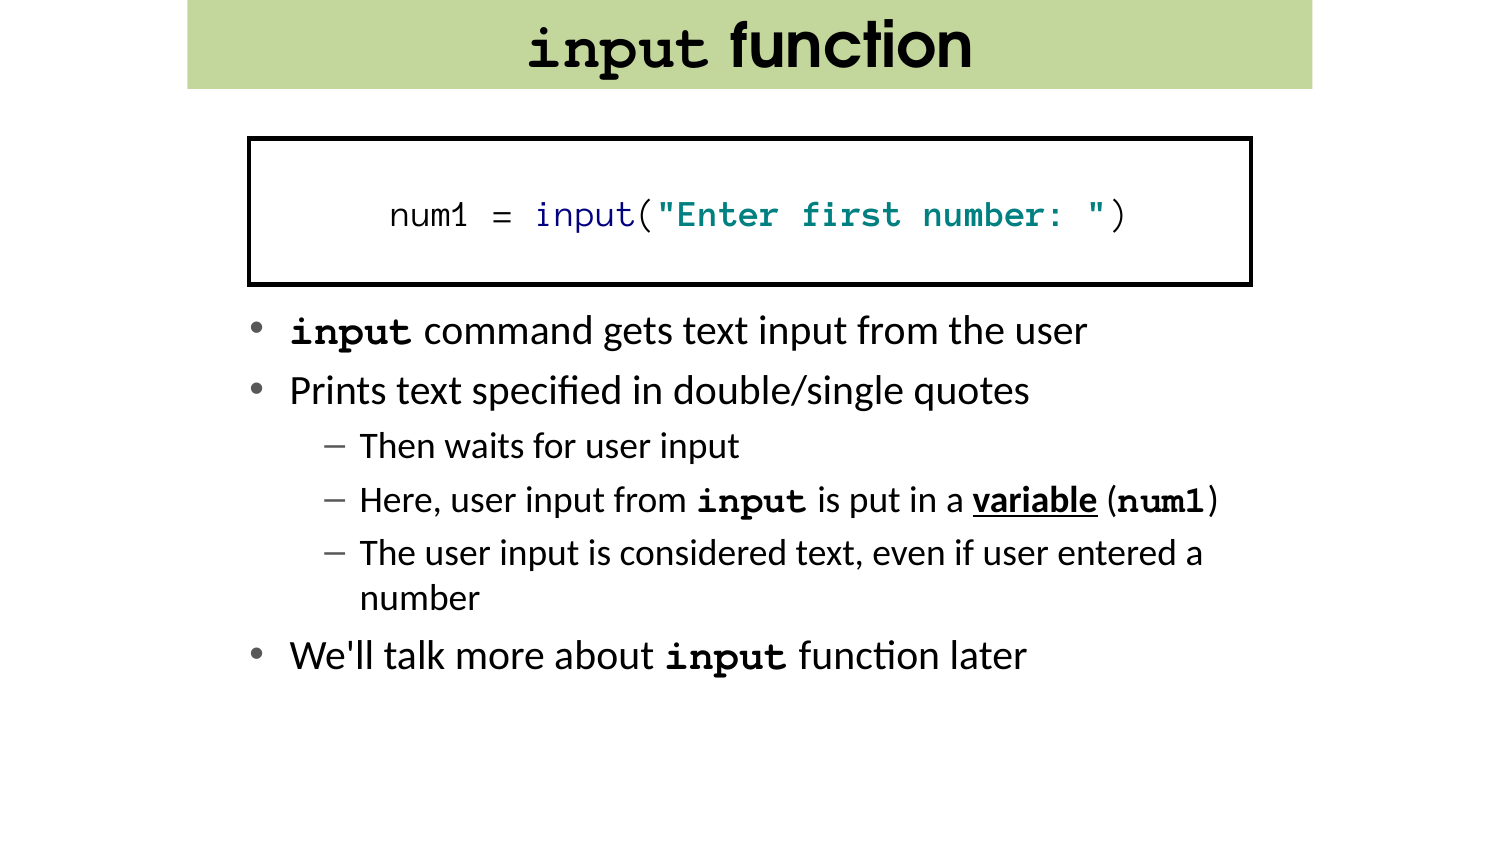

input function
 num1 = input("Enter first number: ")
input command gets text input from the user
Prints text specified in double/single quotes
Then waits for user input
Here, user input from input is put in a variable (num1)
The user input is considered text, even if user entered a number
We'll talk more about input function later